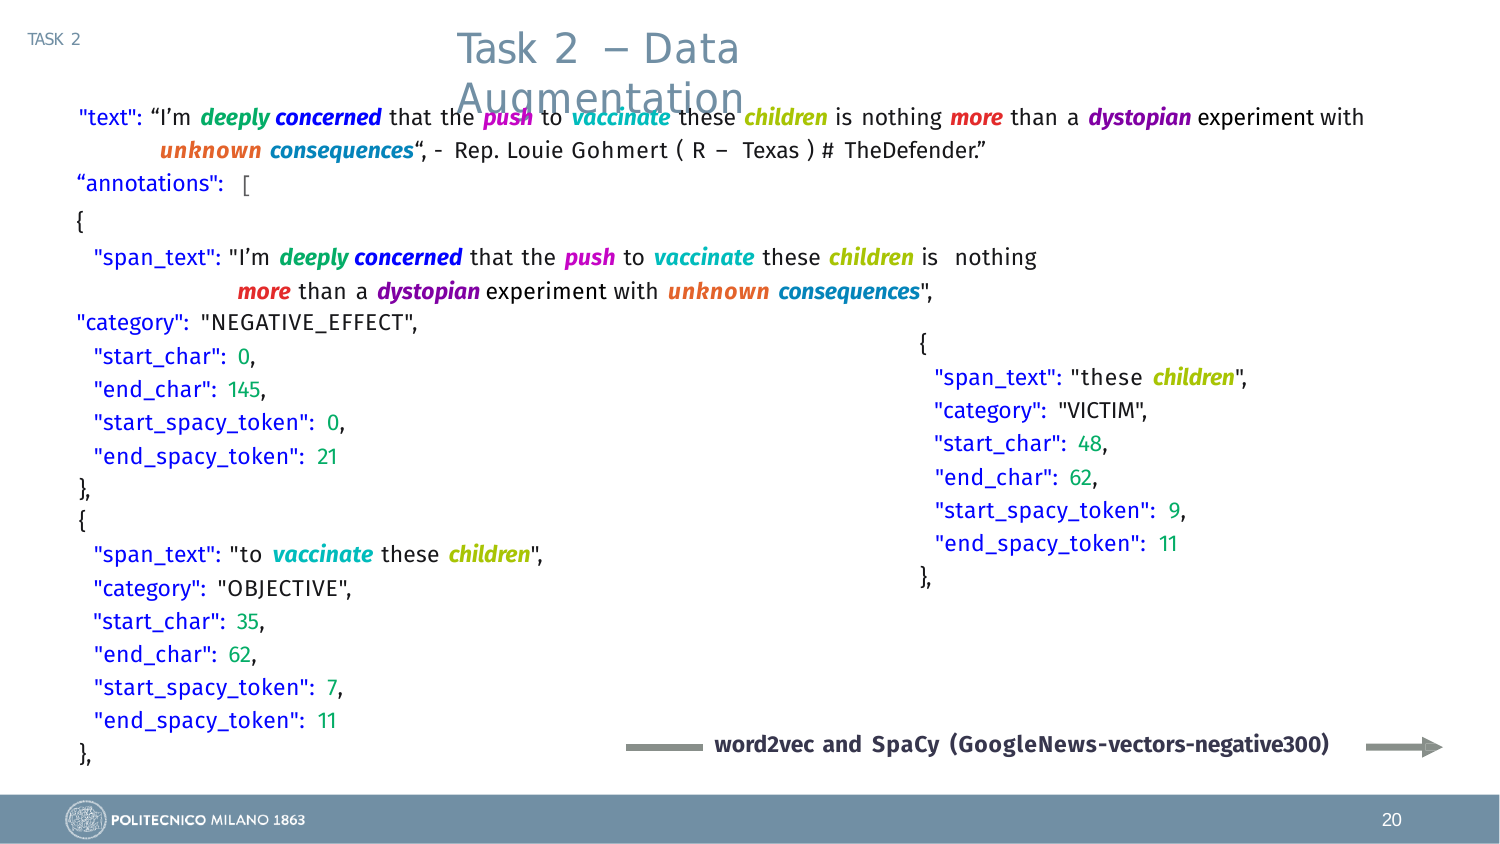

# Task 2	– Data Augmentation
TASK 2
"text": “I’m deeply concerned that the push to vaccinate these children is nothing more than a dystopian experiment with unknown consequences“, - Rep. Louie Gohmert ( R – Texas ) # TheDefender.”
“annotations":
{
"span_text": "I’m deeply concerned that the push to vaccinate these children is nothing more than a dystopian experiment with unknown consequences",
"category": "NEGATIVE_EFFECT",

{
"start_char": 0,
"end_char": 145,
"start_spacy_token": 0,
"end_spacy_token": 21
"span_text": "these children", "category": "VICTIM", "start_char": 48,
"end_char": 62,
"start_spacy_token": 9,
"end_spacy_token": 11
},
{
"span_text": "to vaccinate these children",
"category": "OBJECTIVE", "start_char": 35,
"end_char": 62,
"start_spacy_token": 7,
"end_spacy_token": 11
},
},
word2vec and SpaCy (GoogleNews-vectors-negative300)

20